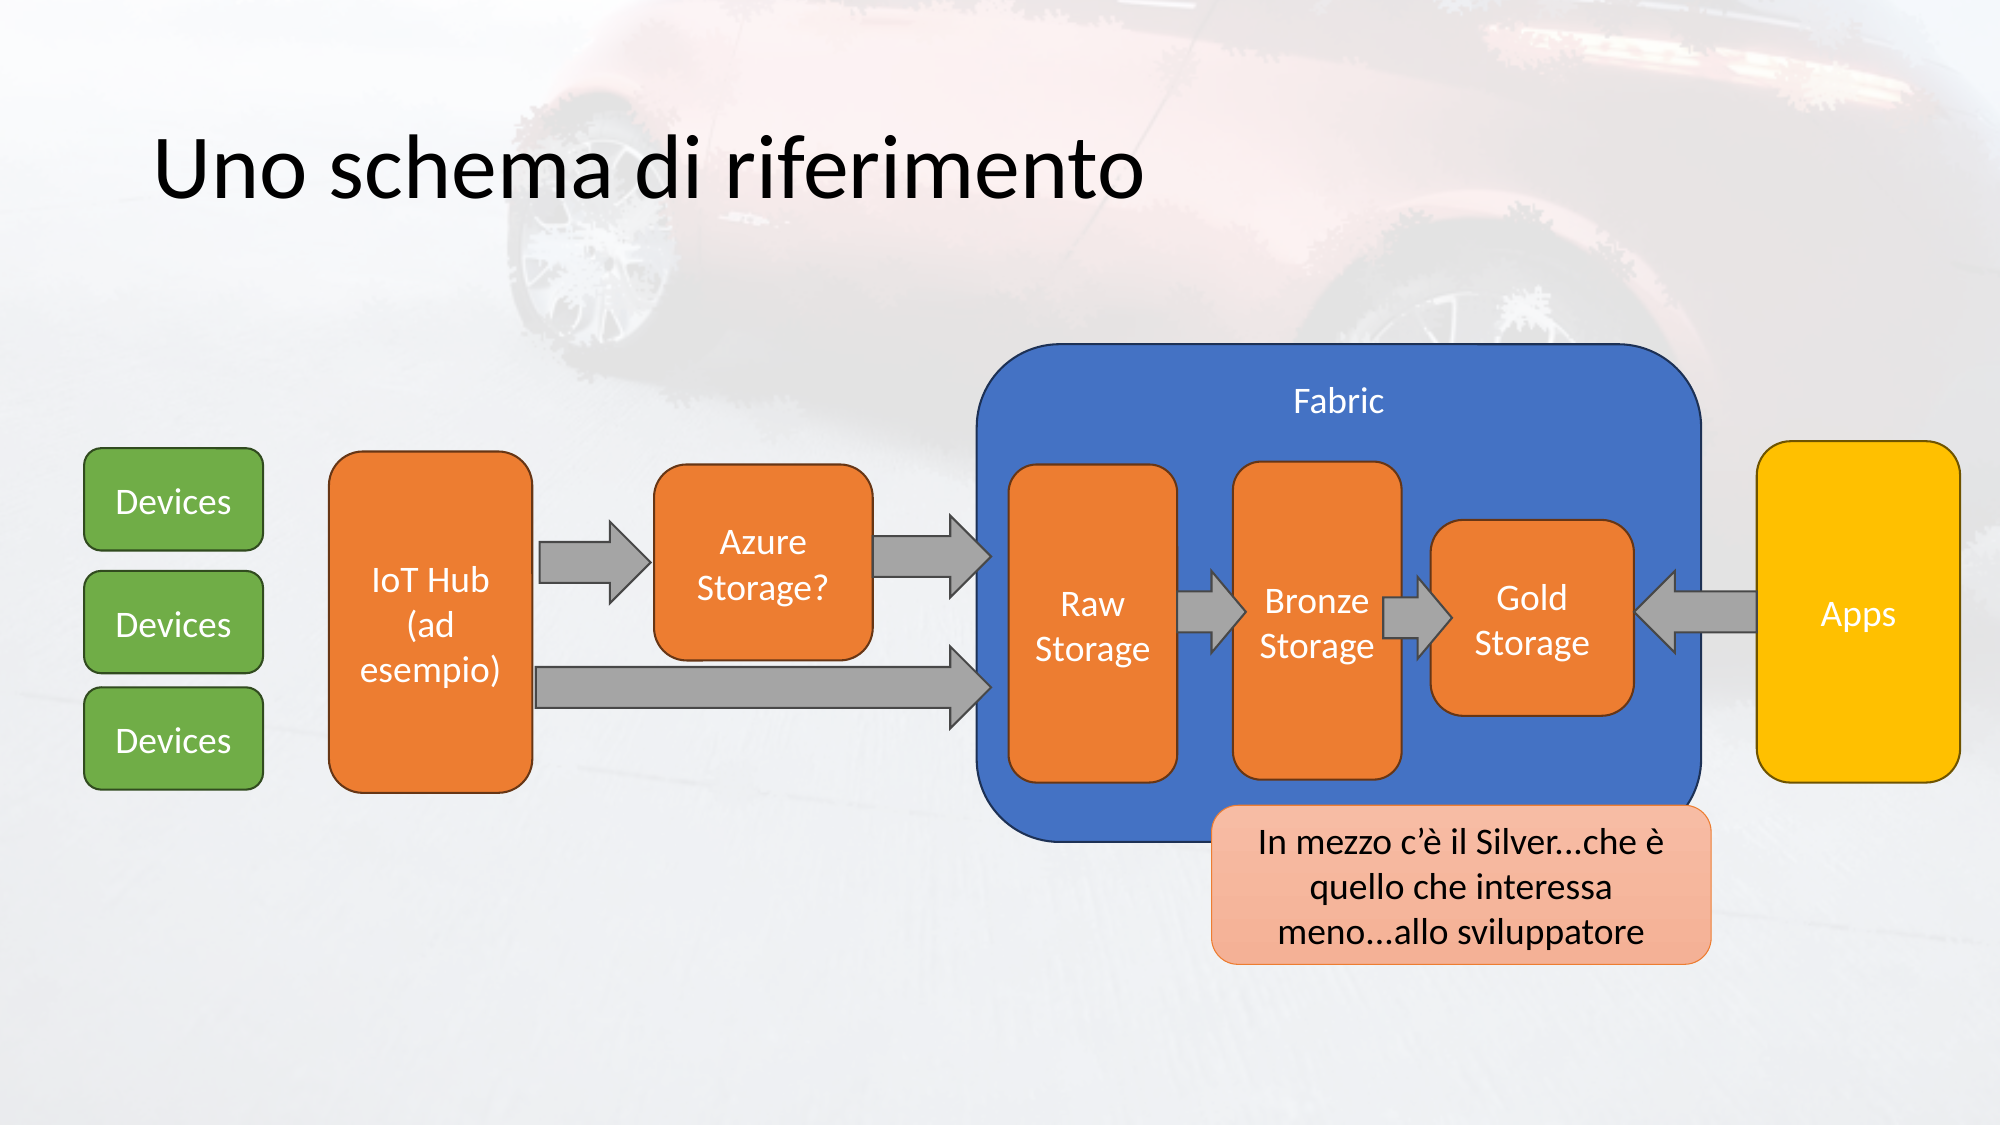

# Uno schema di riferimento
Fabric
Apps
Devices
IoT Hub
(ad esempio)
Bronze Storage
Azure Storage?
Raw Storage

Gold Storage

Devices

Devices
In mezzo c’è il Silver...che è quello che interessa meno...allo sviluppatore